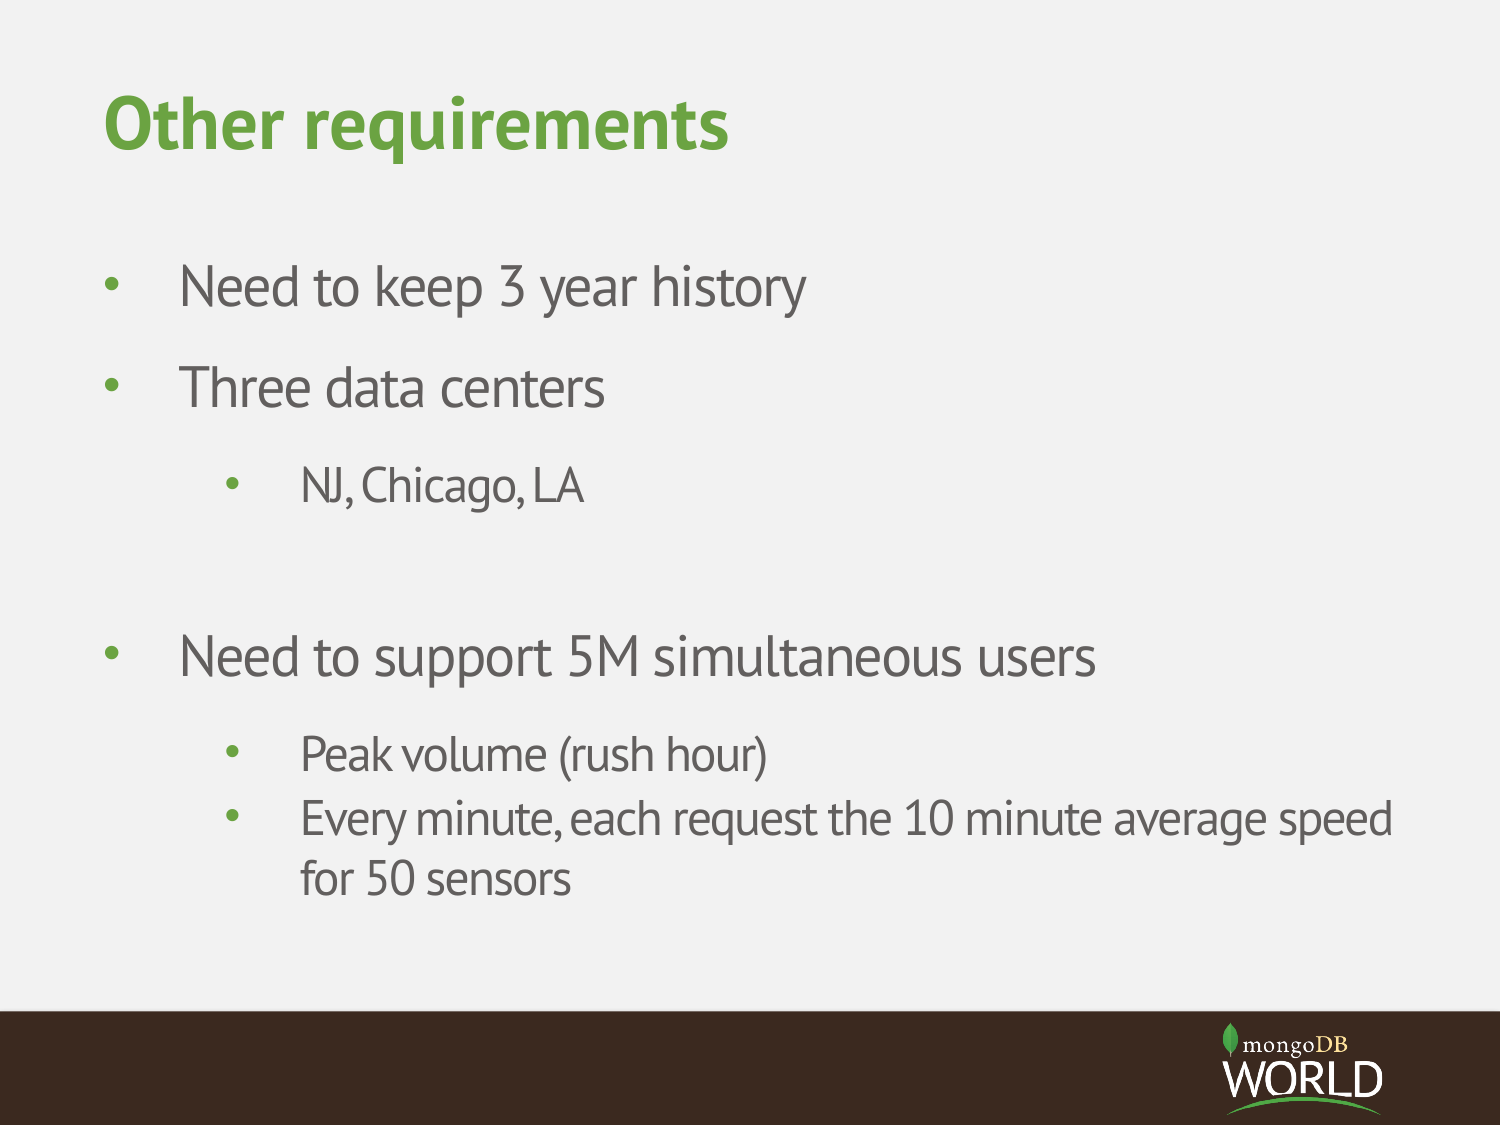

# Other requirements
Need to keep 3 year history
Three data centers
NJ, Chicago, LA

Need to support 5M simultaneous users
Peak volume (rush hour)
Every minute, each request the 10 minute average speed for 50 sensors